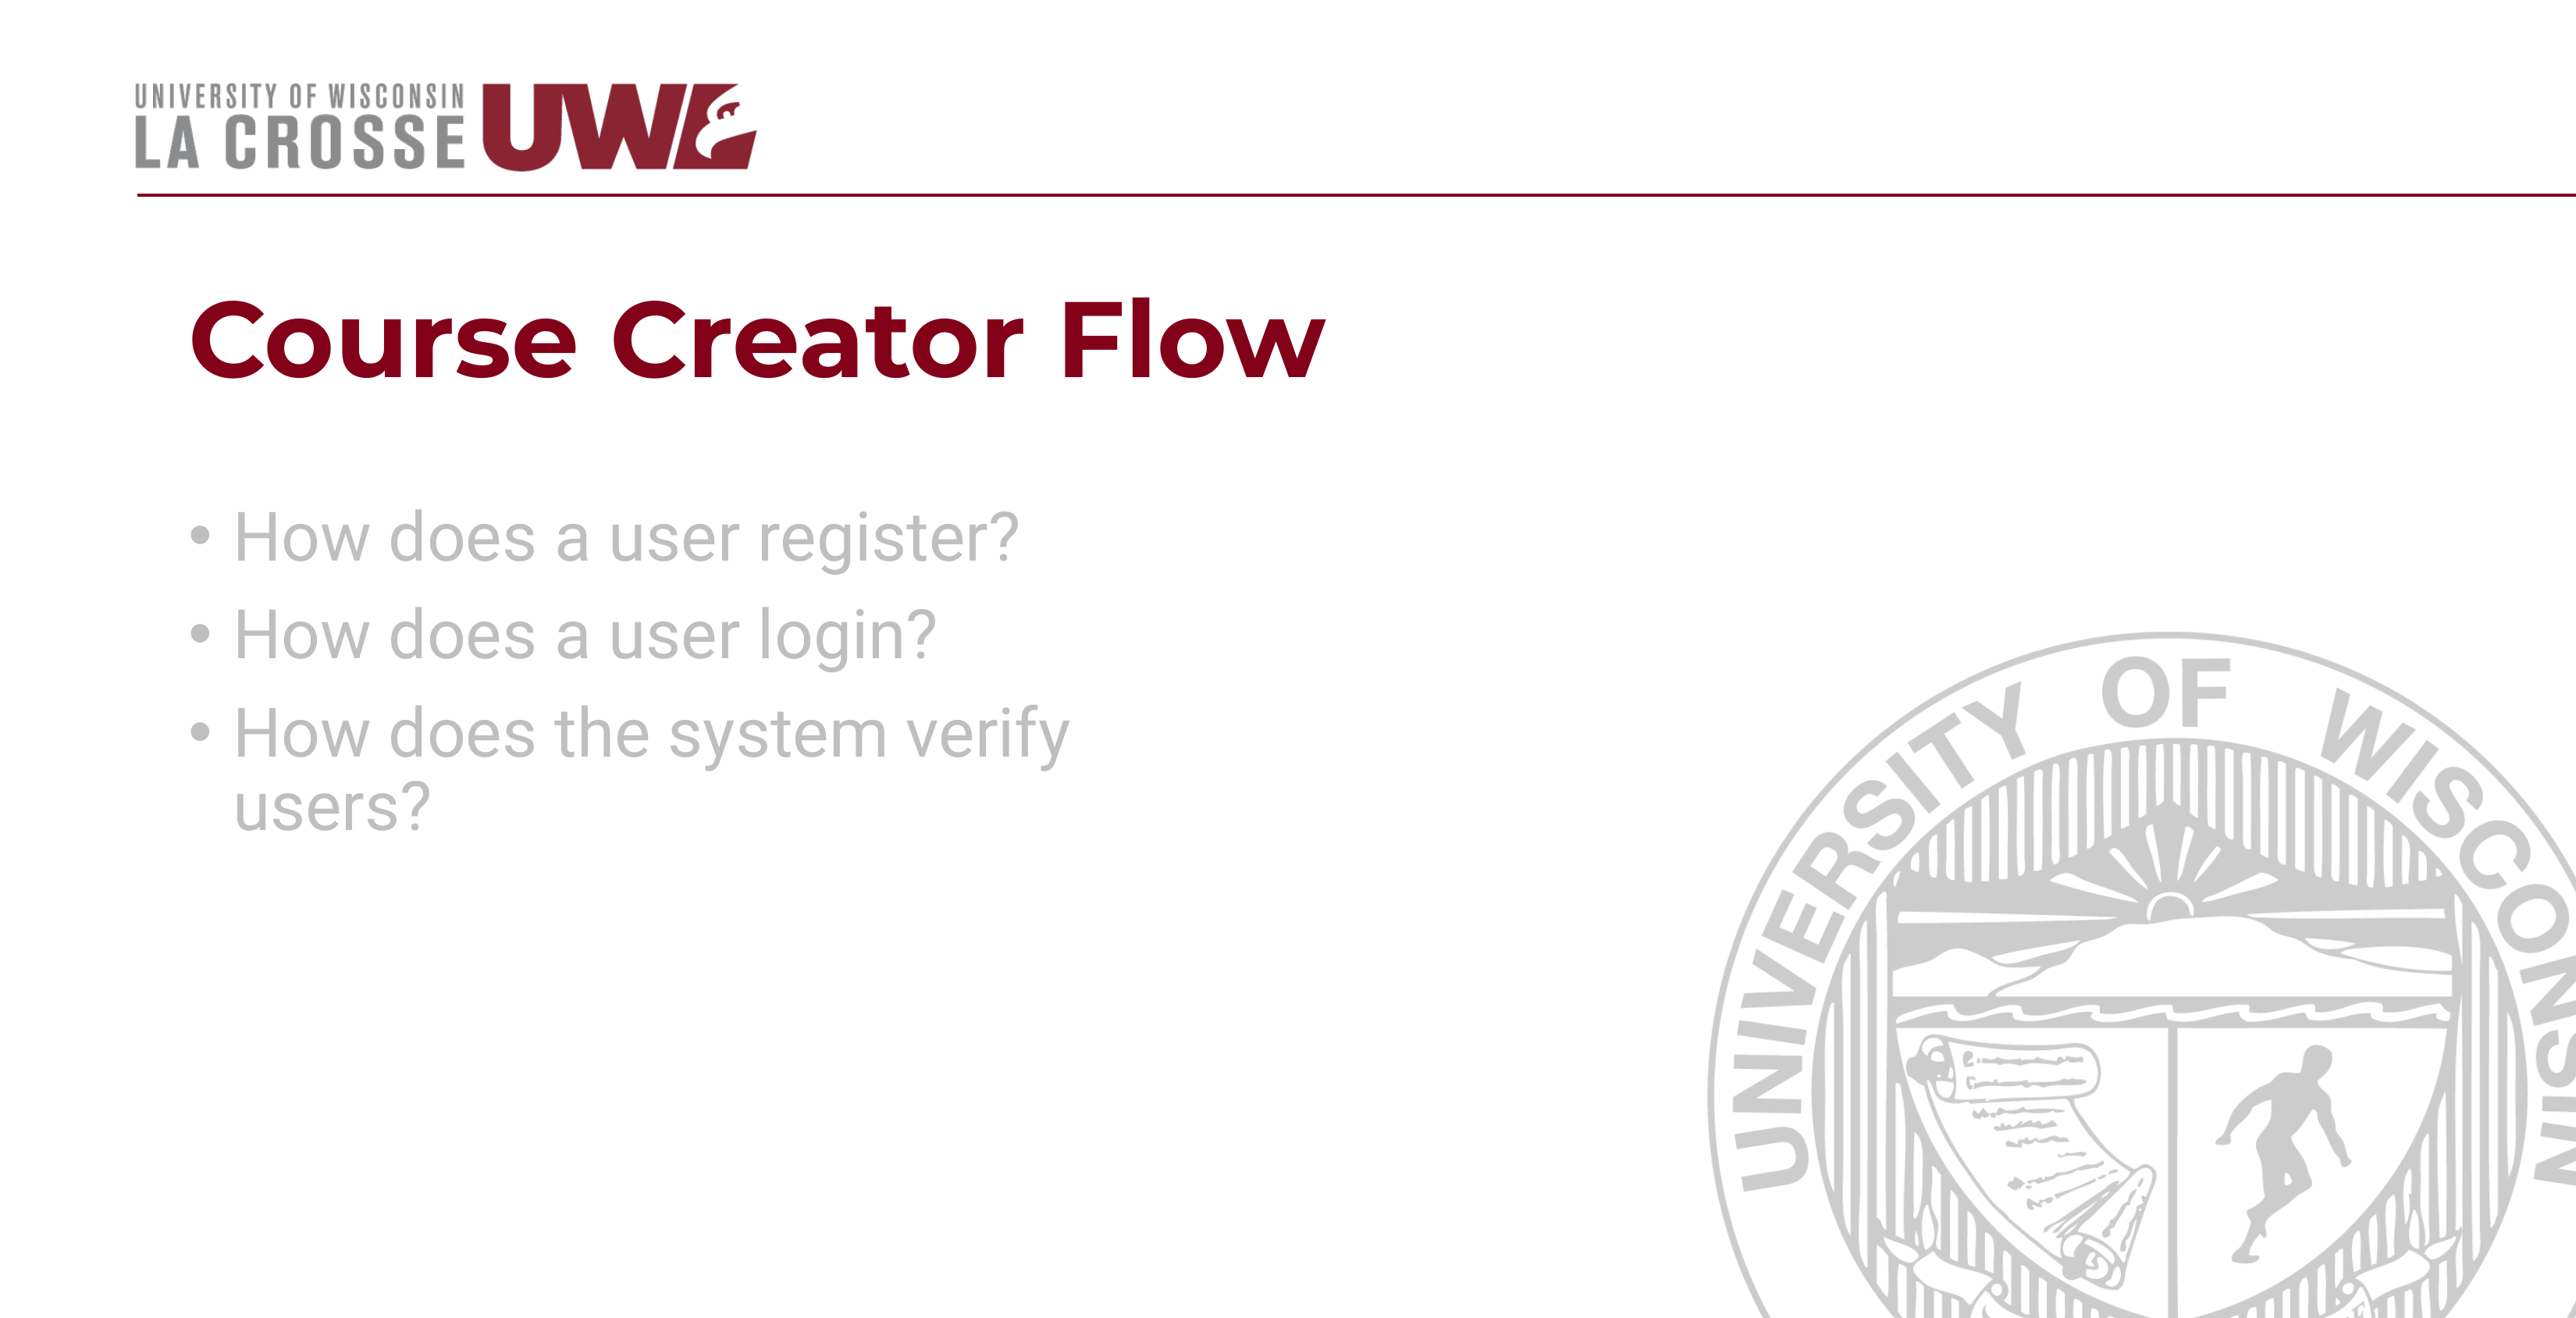

# Course Creator Flow
How does a user register?
How does a user login?
How does the system verify users?